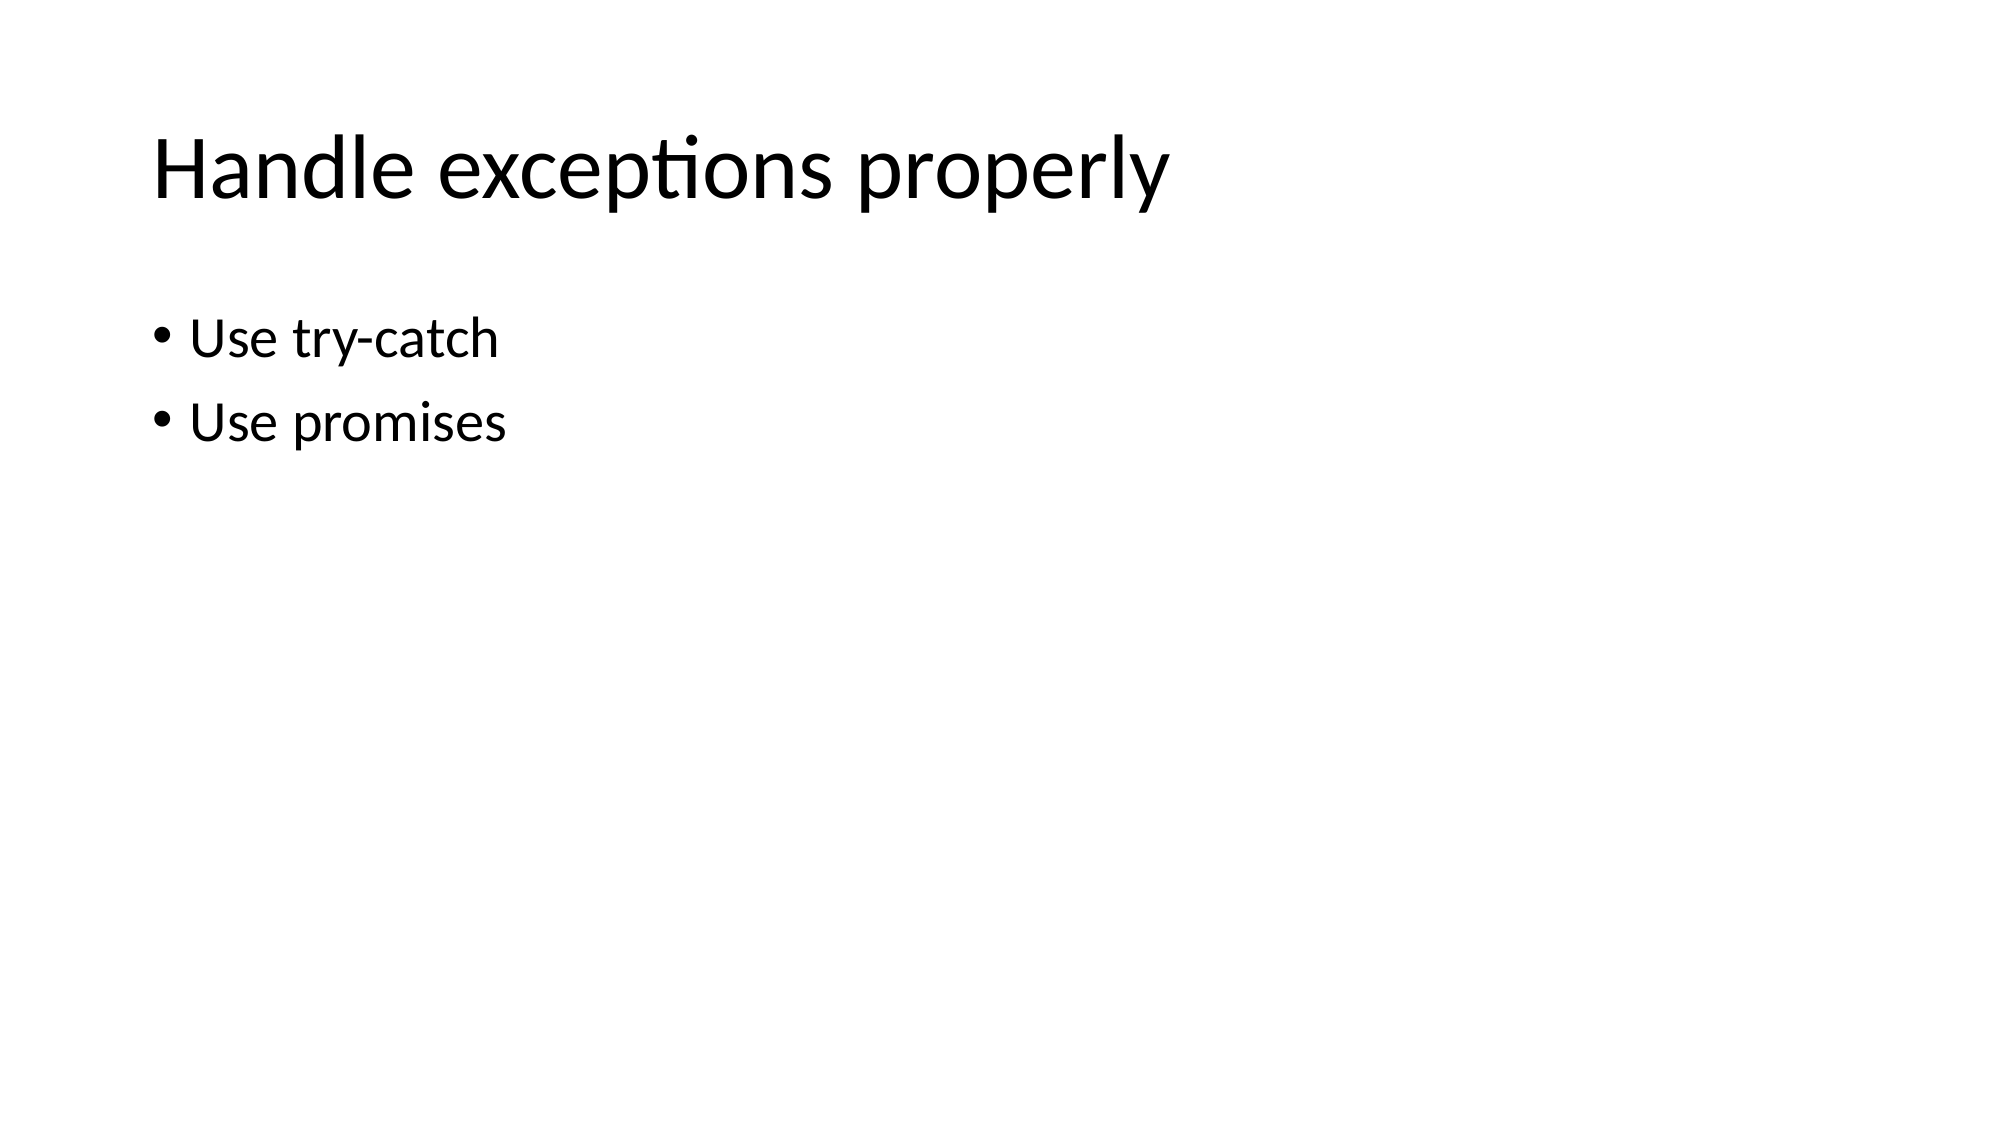

# Handle exceptions properly
Use try-catch
Use promises